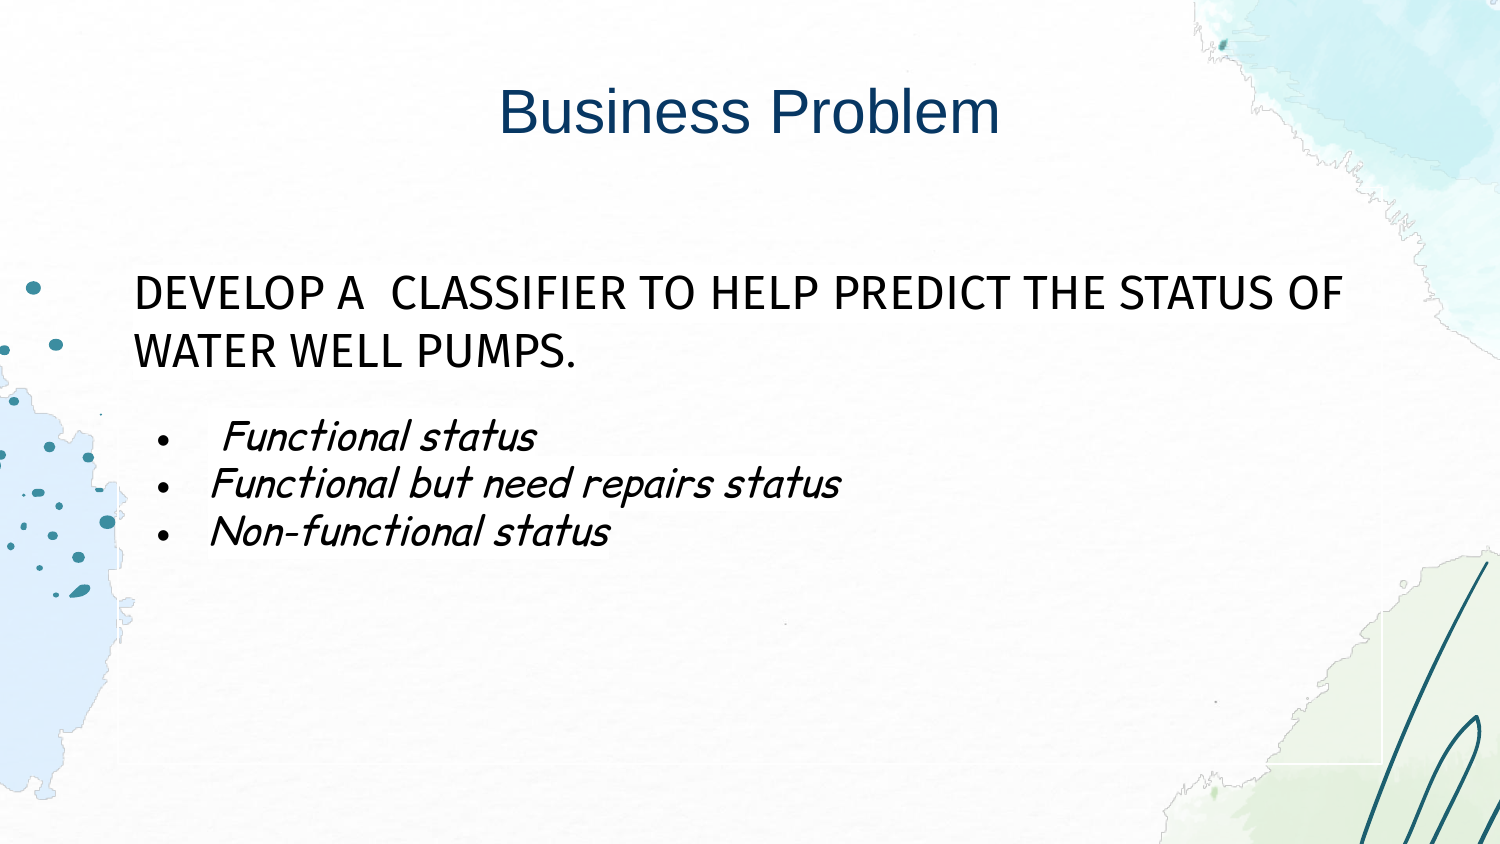

# Business Problem

DEVELOP A  CLASSIFIER TO HELP PREDICT THE STATUS OF WATER WELL PUMPS.
 Functional status
Functional but need repairs status
Non-functional status